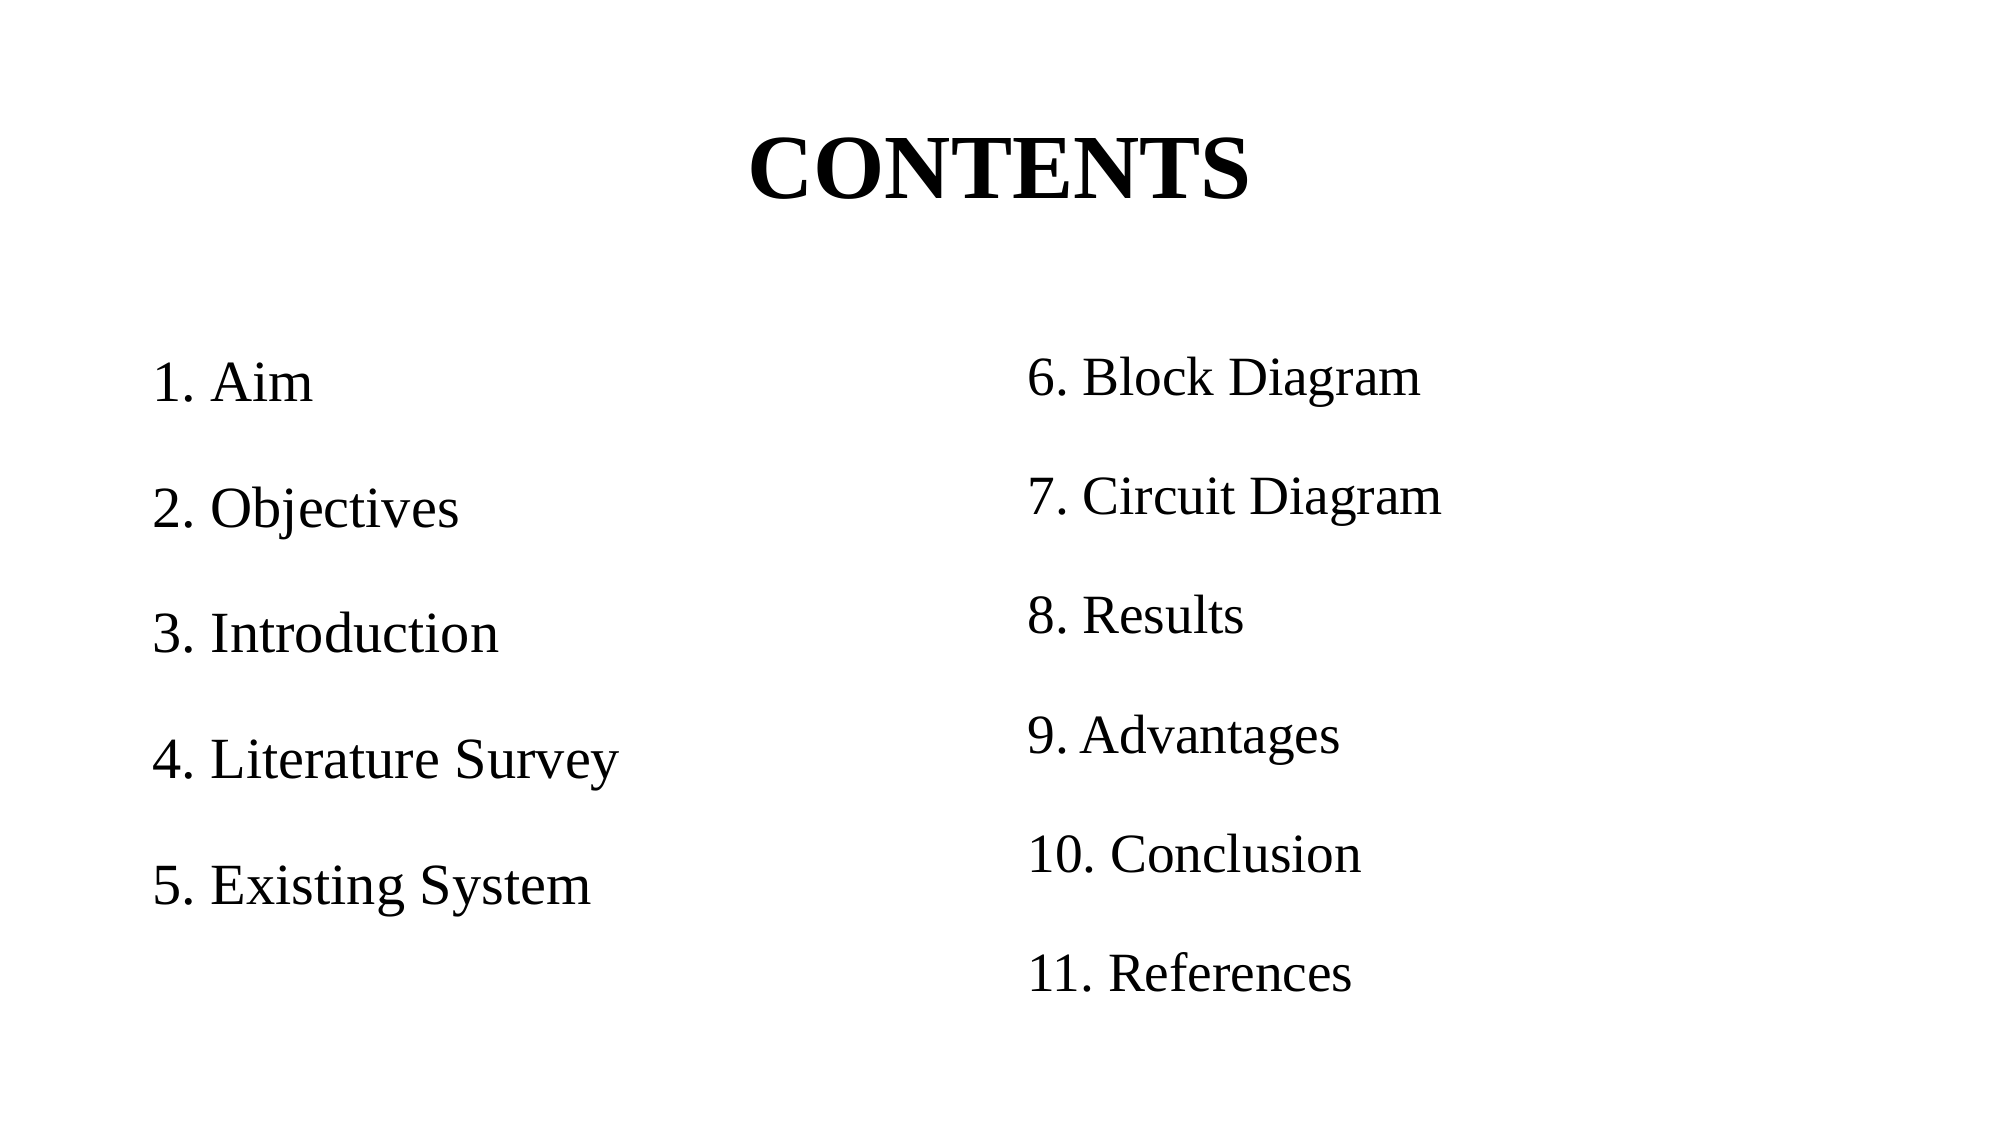

# CONTENTS
6. Block Diagram
7. Circuit Diagram
8. Results
9. Advantages
10. Conclusion
11. References

1. Aim
2. Objectives
3. Introduction
4. Literature Survey
5. Existing System